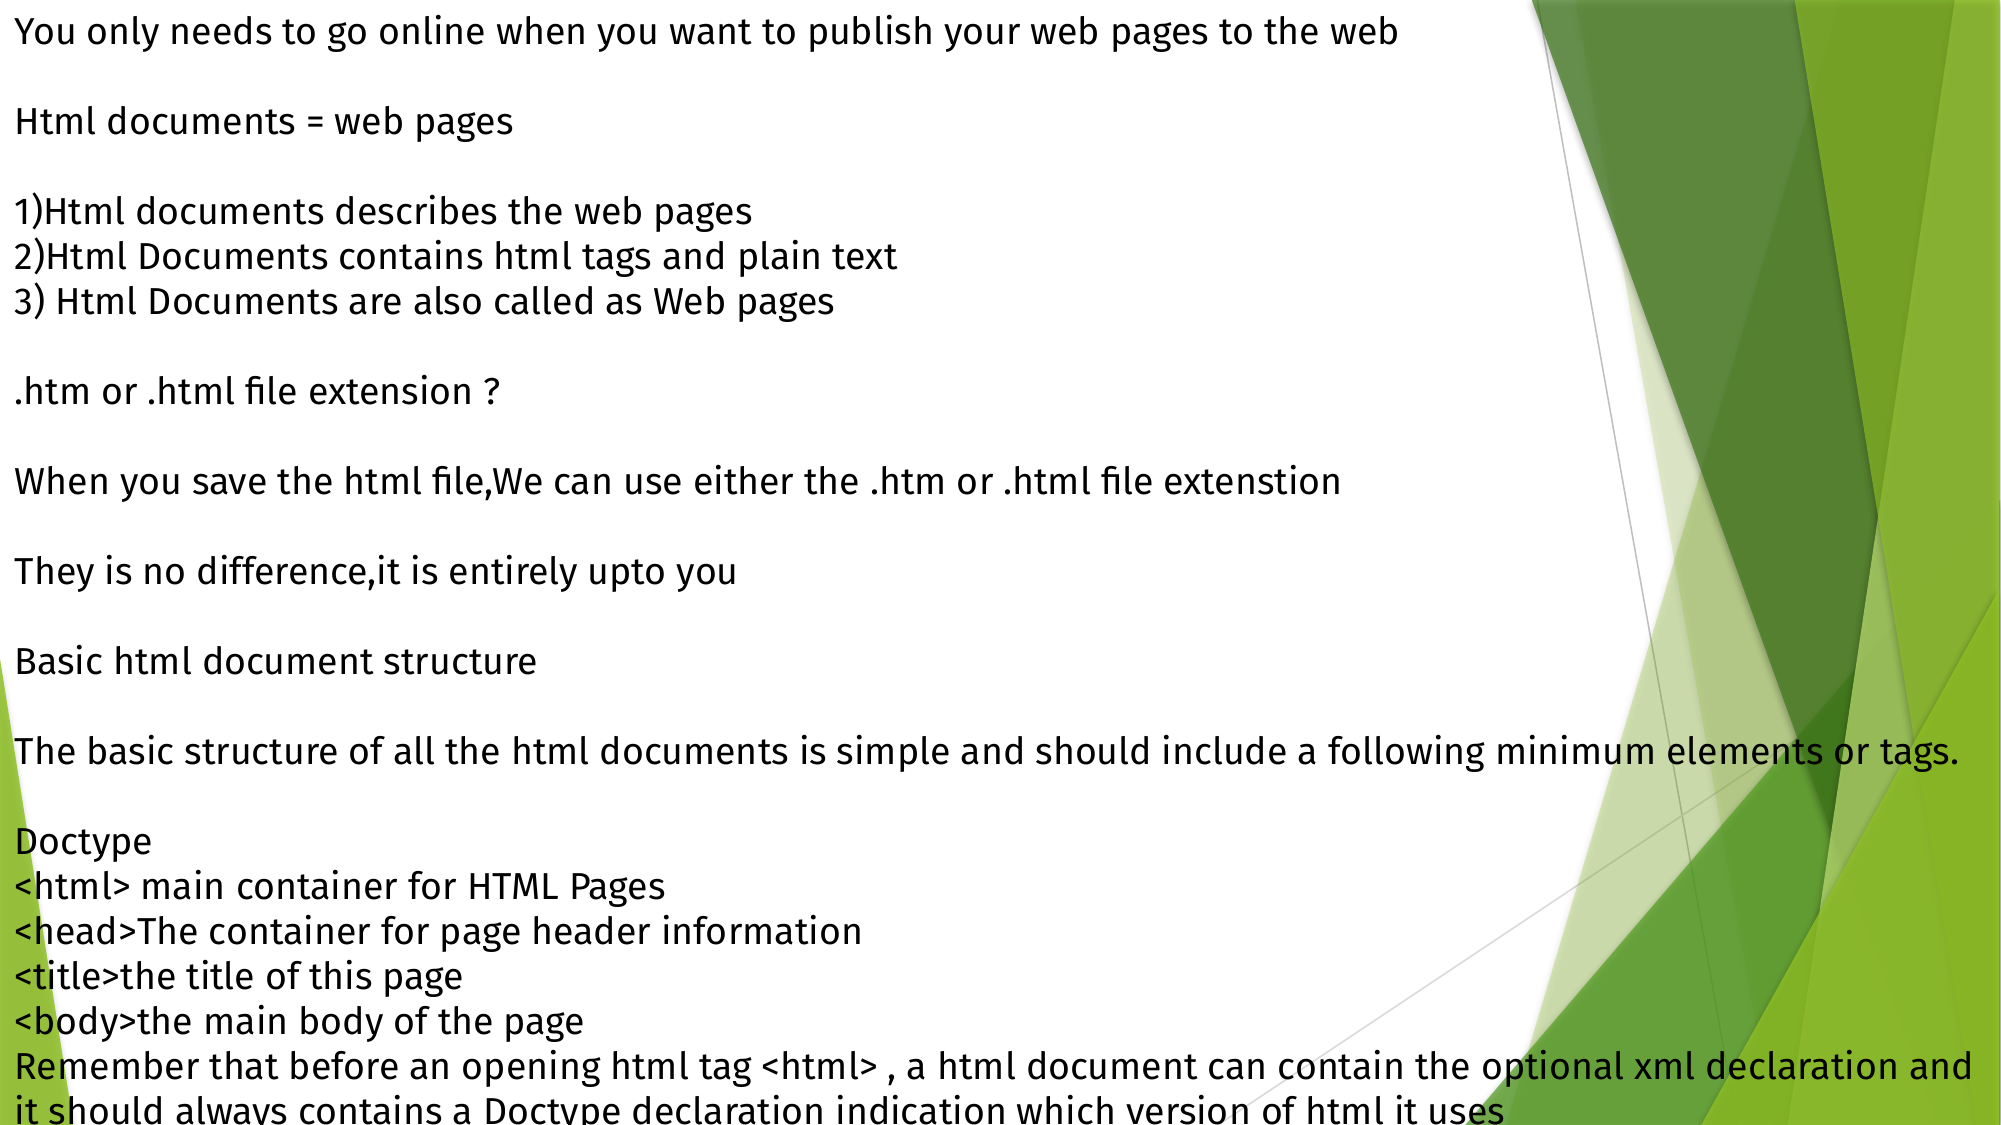

You only needs to go online when you want to publish your web pages to the web

Html documents = web pages

1)Html documents describes the web pages
2)Html Documents contains html tags and plain text
3) Html Documents are also called as Web pages

.htm or .html file extension ?

When you save the html file,We can use either the .htm or .html file extenstion

They is no difference,it is entirely upto you

Basic html document structure

The basic structure of all the html documents is simple and should include a following minimum elements or tags.

Doctype
<html> main container for HTML Pages
<head>The container for page header information
<title>the title of this page
<body>the main body of the page
Remember that before an opening html tag <html> , a html document can contain the optional xml declaration and it should always contains a Doctype declaration indication which version of html it uses